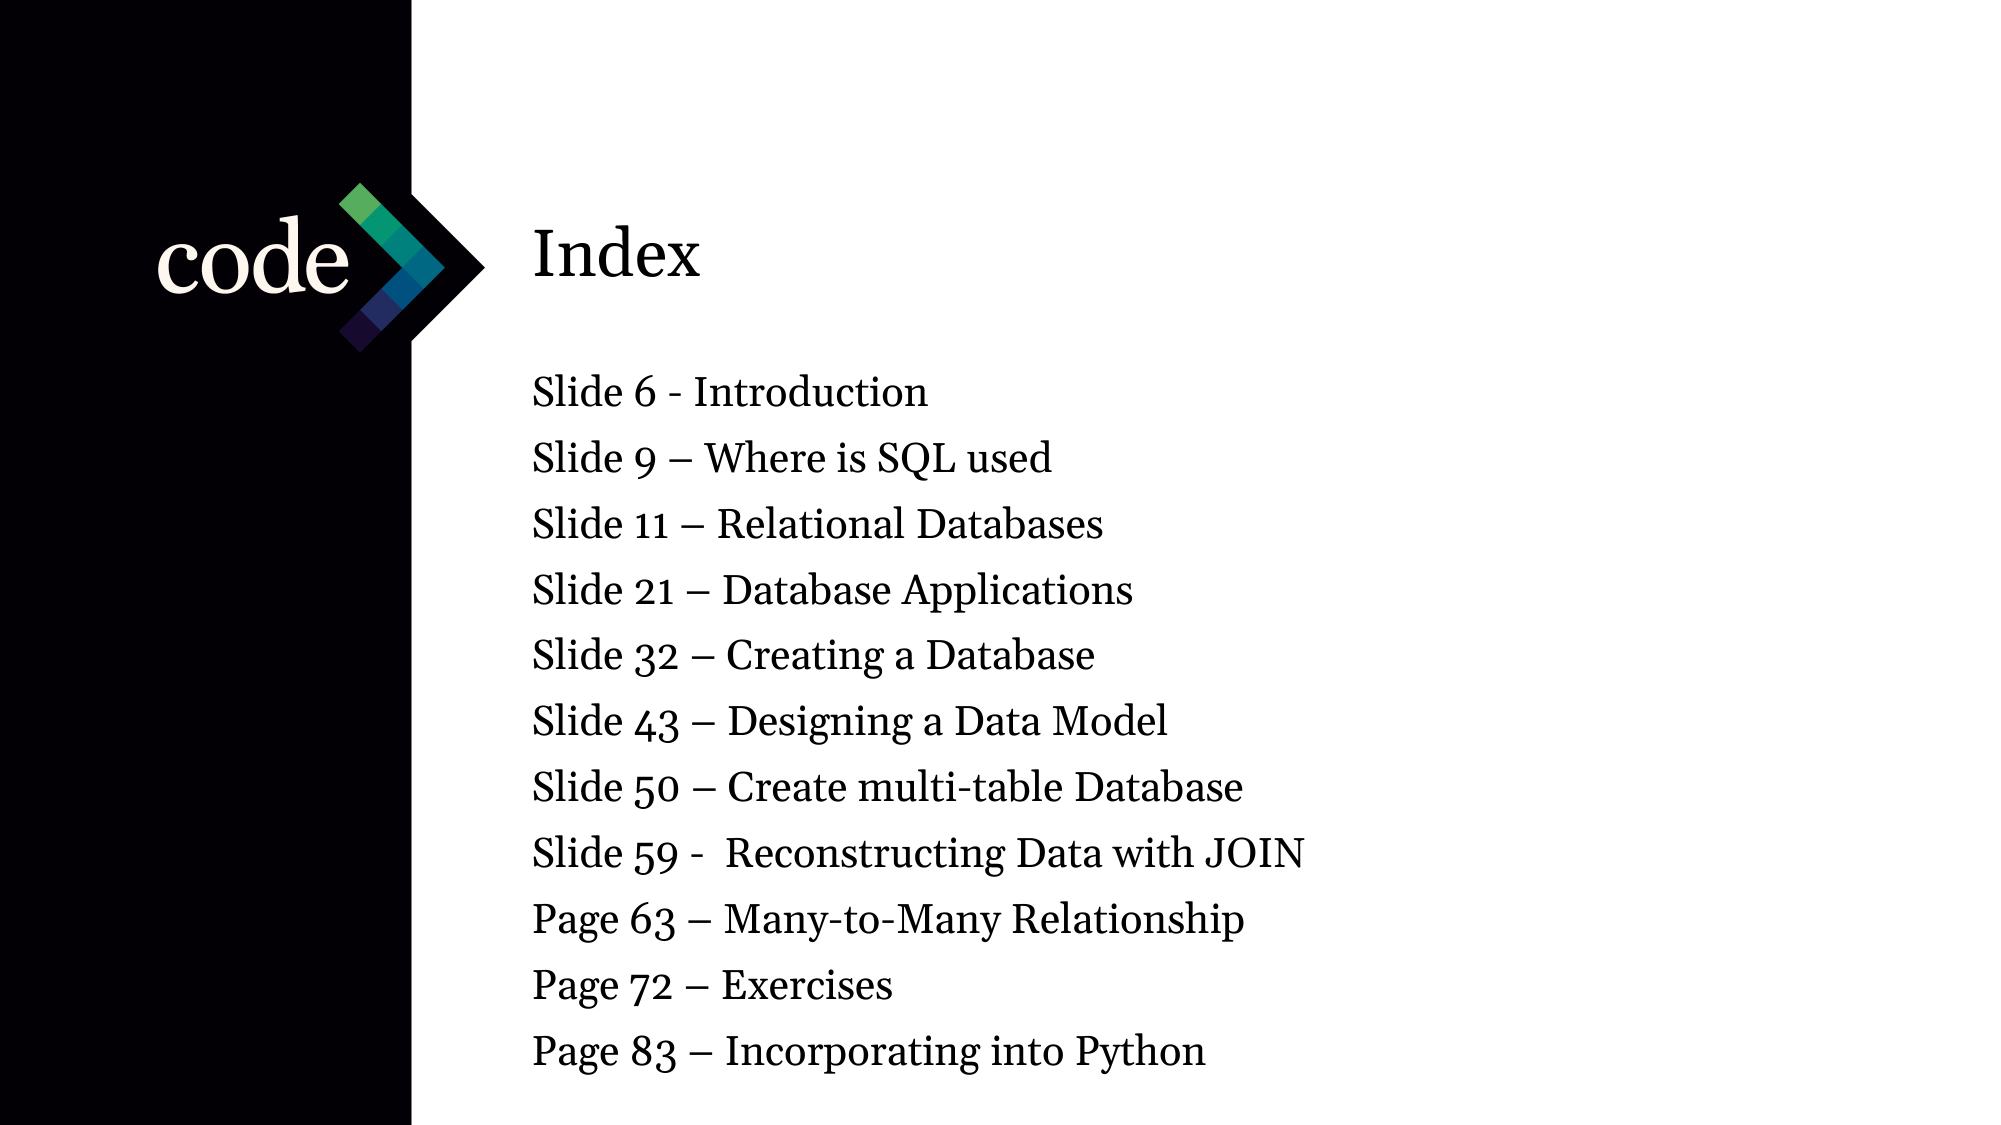

Index
Slide 6 - Introduction
Slide 9 – Where is SQL used
Slide 11 – Relational Databases
Slide 21 – Database Applications
Slide 32 – Creating a Database
Slide 43 – Designing a Data Model
Slide 50 – Create multi-table Database
Slide 59 -  Reconstructing Data with JOIN
Page 63 – Many-to-Many Relationship
Page 72 – Exercises
Page 83 – Incorporating into Python